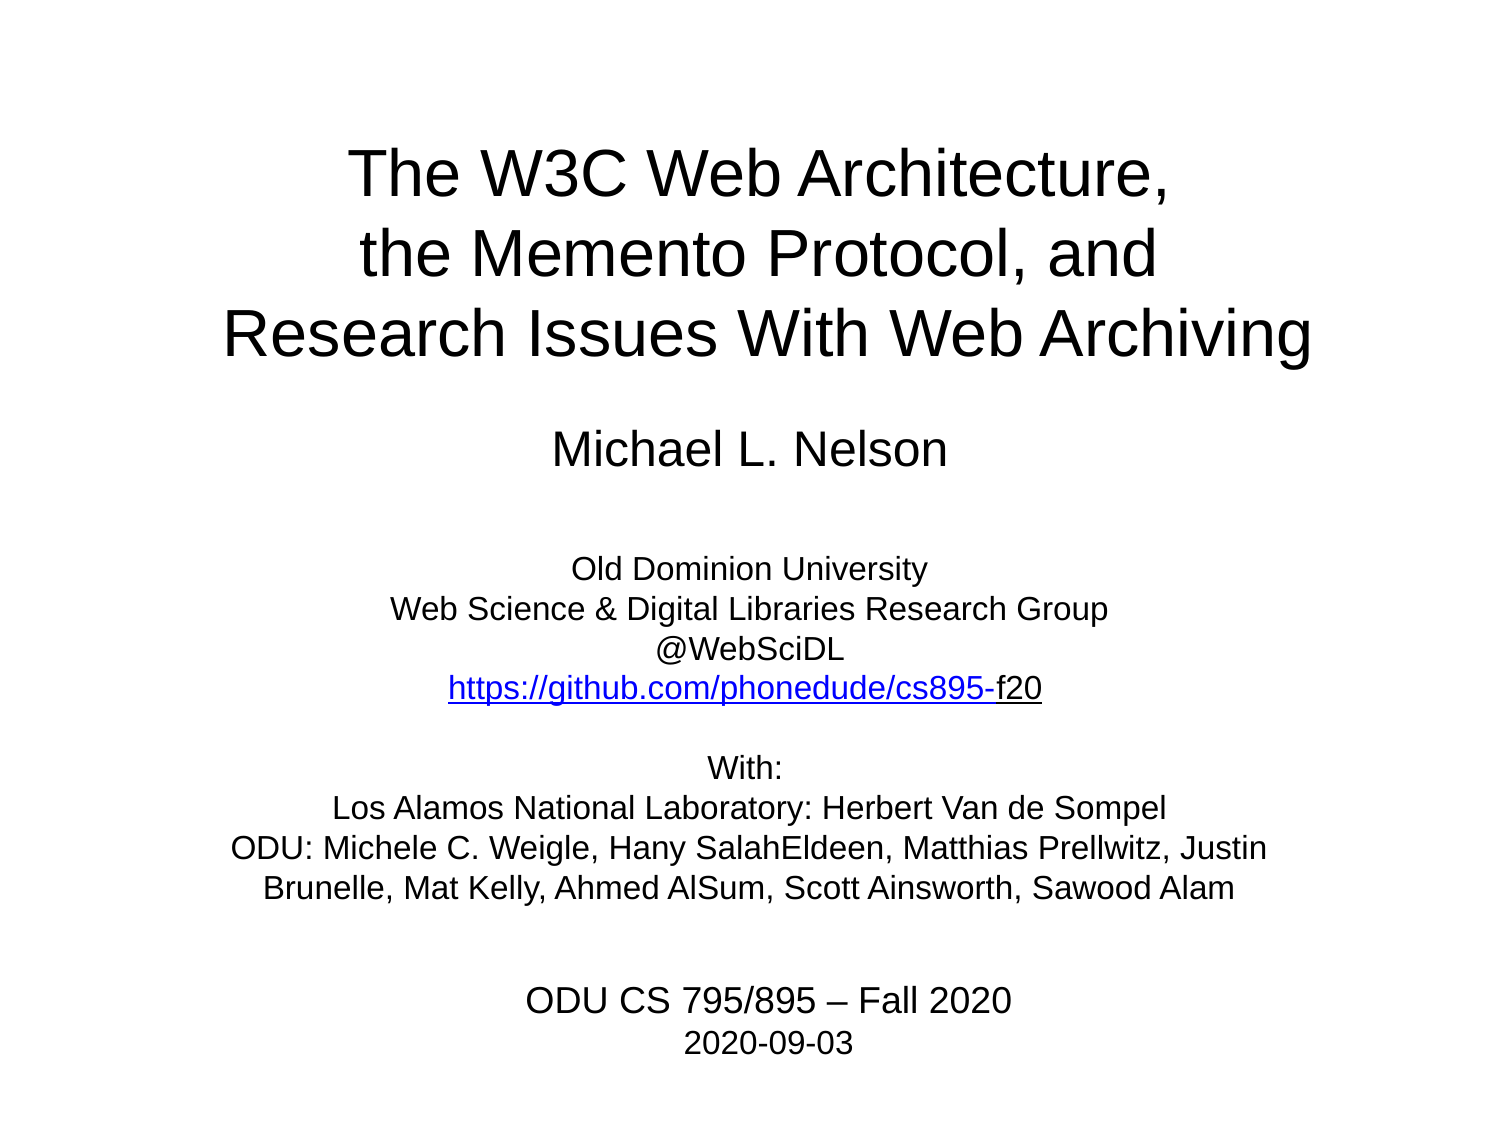

# The W3C Web Architecture, the Memento Protocol, and Research Issues With Web Archiving
Michael L. Nelson

Old Dominion University
Web Science & Digital Libraries Research Group
@WebSciDL
https://github.com/phonedude/cs895-f20

With:
Los Alamos National Laboratory: Herbert Van de Sompel
ODU: Michele C. Weigle, Hany SalahEldeen, Matthias Prellwitz, Justin Brunelle, Mat Kelly, Ahmed AlSum, Scott Ainsworth, Sawood Alam

ODU CS 795/895 – Fall 2020
2020-09-03